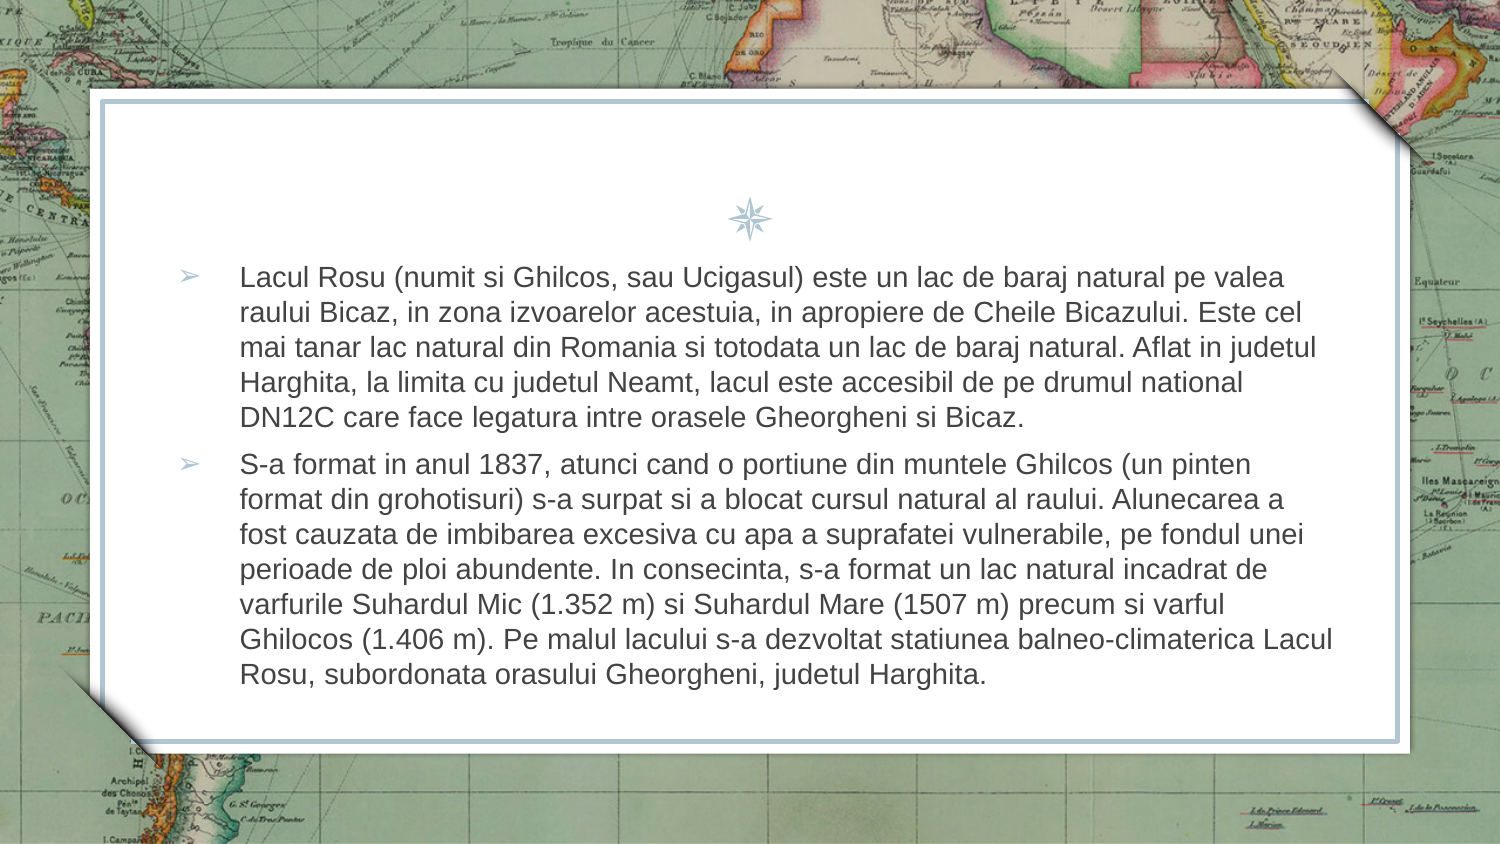

Lacul Rosu (numit si Ghilcos, sau Ucigasul) este un lac de baraj natural pe valea raului Bicaz, in zona izvoarelor acestuia, in apropiere de Cheile Bicazului. Este cel mai tanar lac natural din Romania si totodata un lac de baraj natural. Aflat in judetul Harghita, la limita cu judetul Neamt, lacul este accesibil de pe drumul national DN12C care face legatura intre orasele Gheorgheni si Bicaz.
S-a format in anul 1837, atunci cand o portiune din muntele Ghilcos (un pinten format din grohotisuri) s-a surpat si a blocat cursul natural al raului. Alunecarea a fost cauzata de imbibarea excesiva cu apa a suprafatei vulnerabile, pe fondul unei perioade de ploi abundente. In consecinta, s-a format un lac natural incadrat de varfurile Suhardul Mic (1.352 m) si Suhardul Mare (1507 m) precum si varful Ghilocos (1.406 m). Pe malul lacului s-a dezvoltat statiunea balneo-climaterica Lacul Rosu, subordonata orasului Gheorgheni, judetul Harghita.